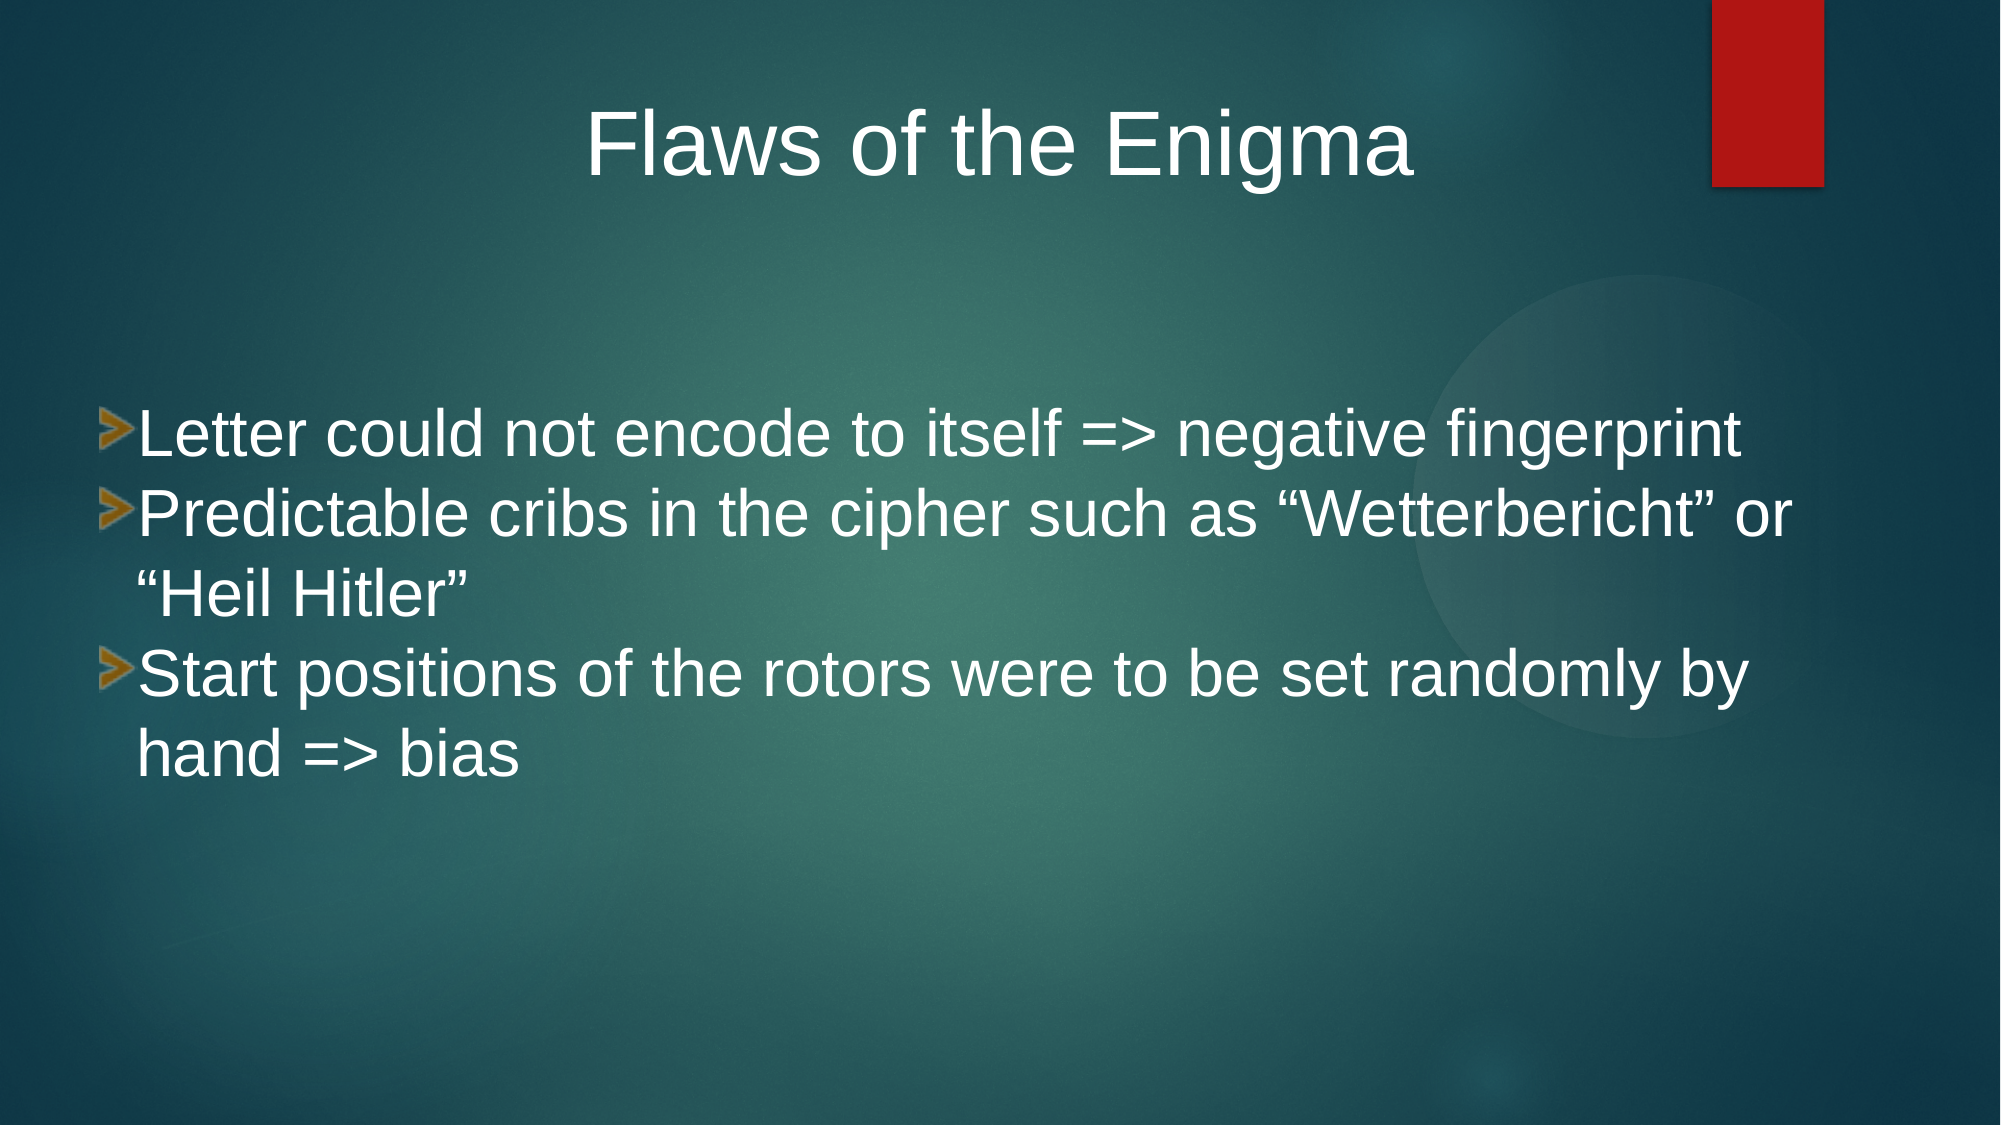

Flaws of the Enigma

Letter could not encode to itself => negative fingerprint
Predictable cribs in the cipher such as “Wetterbericht” or “Heil Hitler”
Start positions of the rotors were to be set randomly by hand => bias